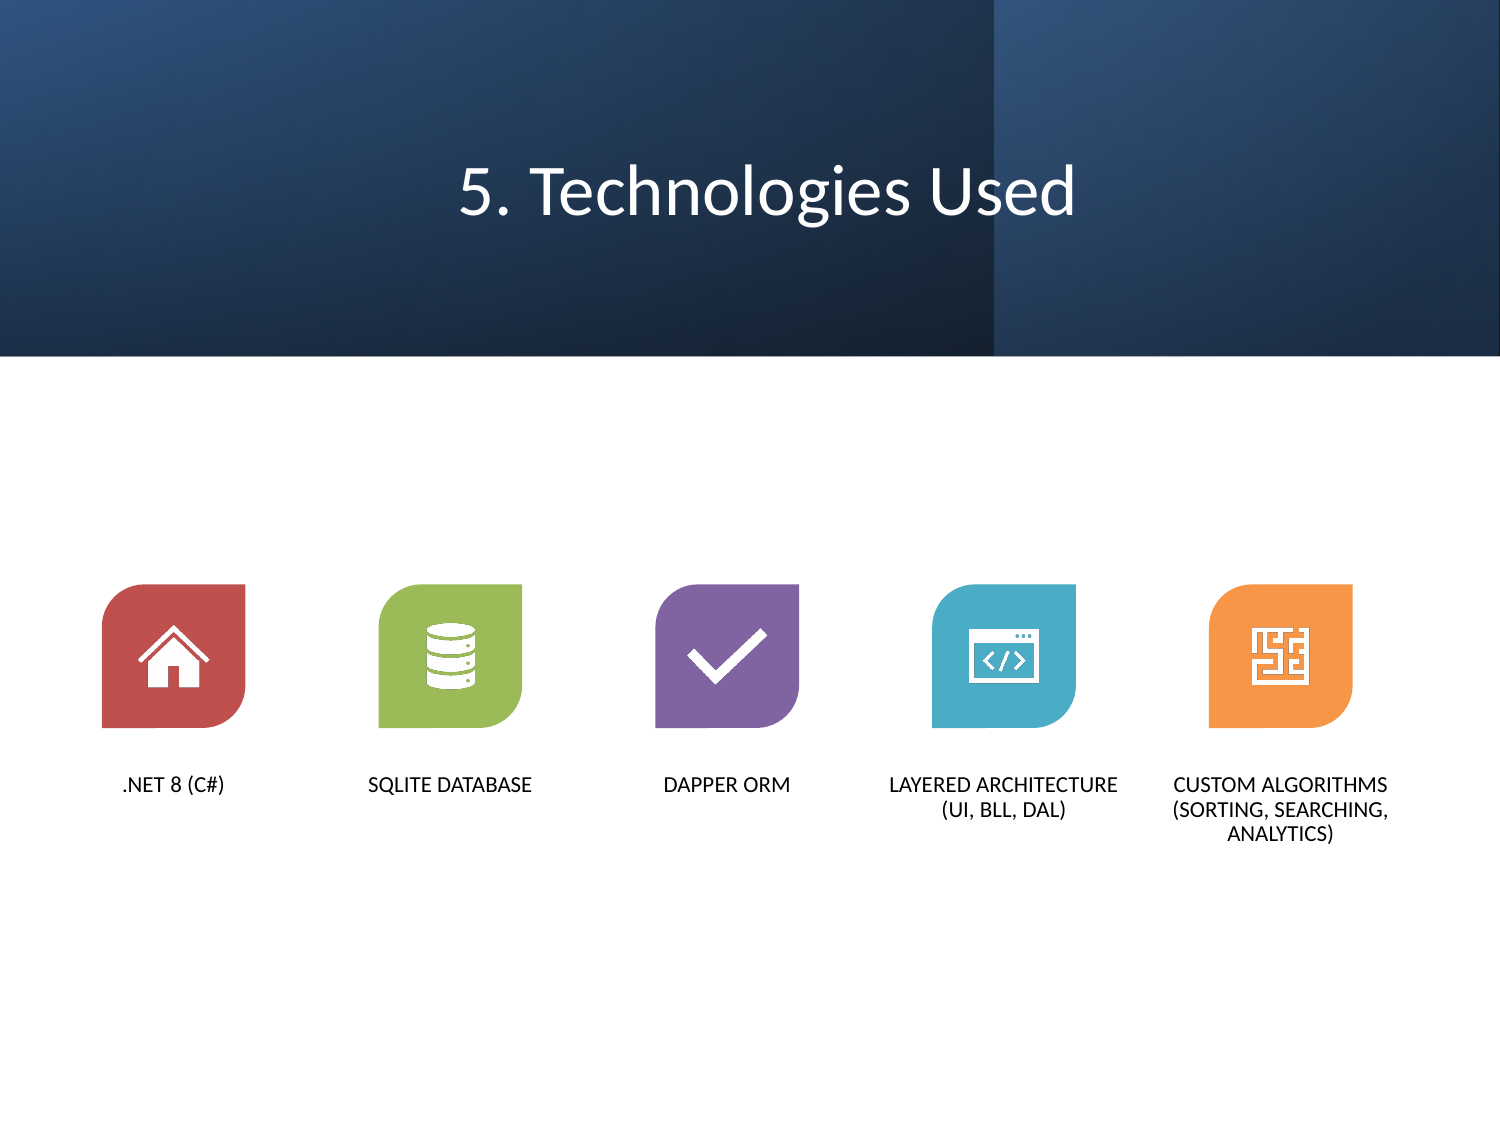

# 5. Technologies Used
.NET 8 (C#)
SQLite Database
Dapper ORM
Layered Architecture (UI, BLL, DAL)
Custom Algorithms (Sorting, Searching, Analytics)